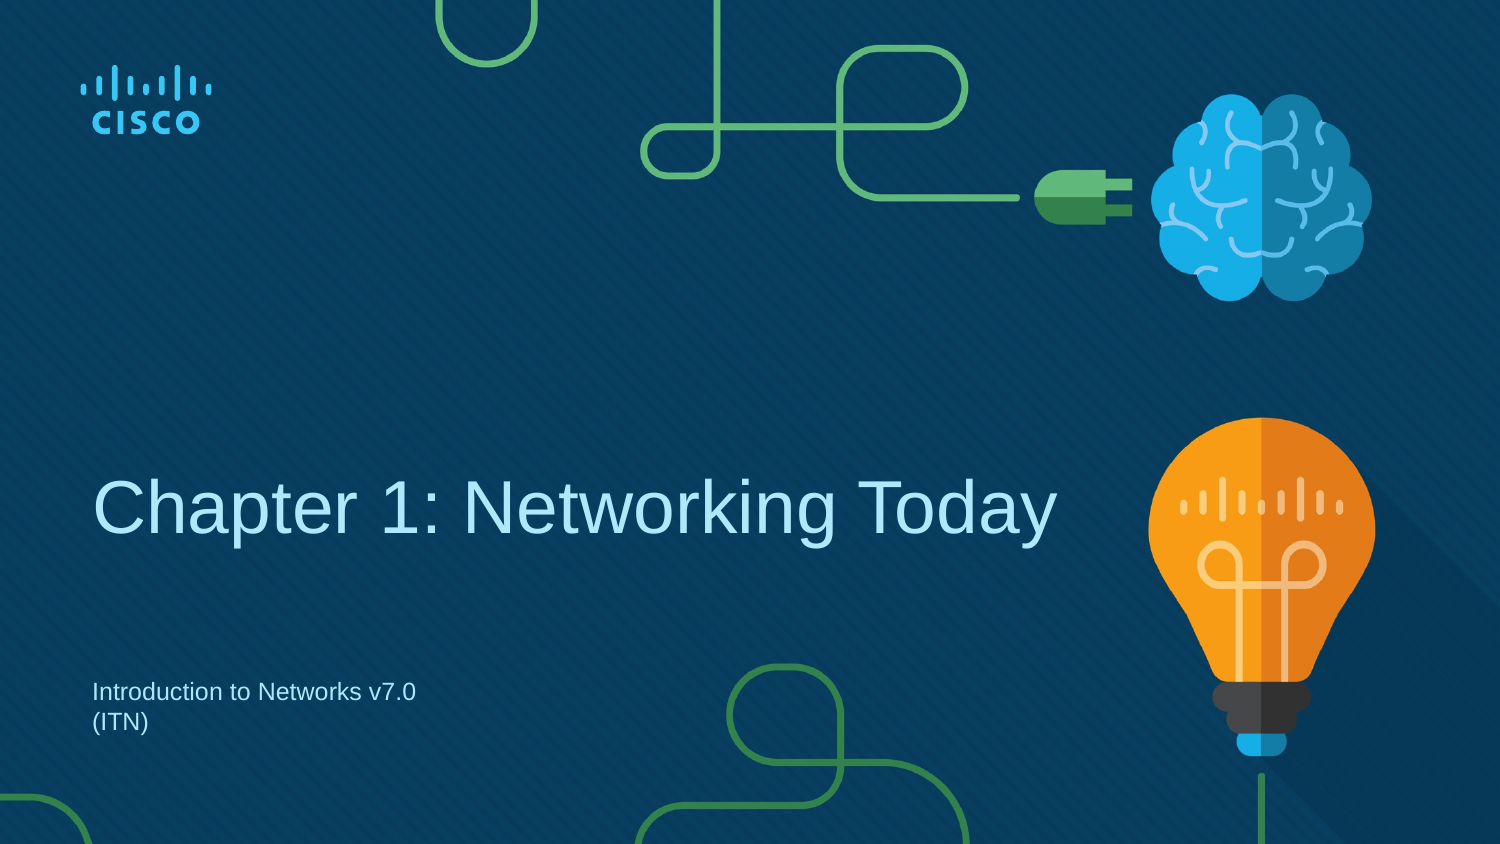

# Chapter 1: Networking Today
Introduction to Networks v7.0 (ITN)